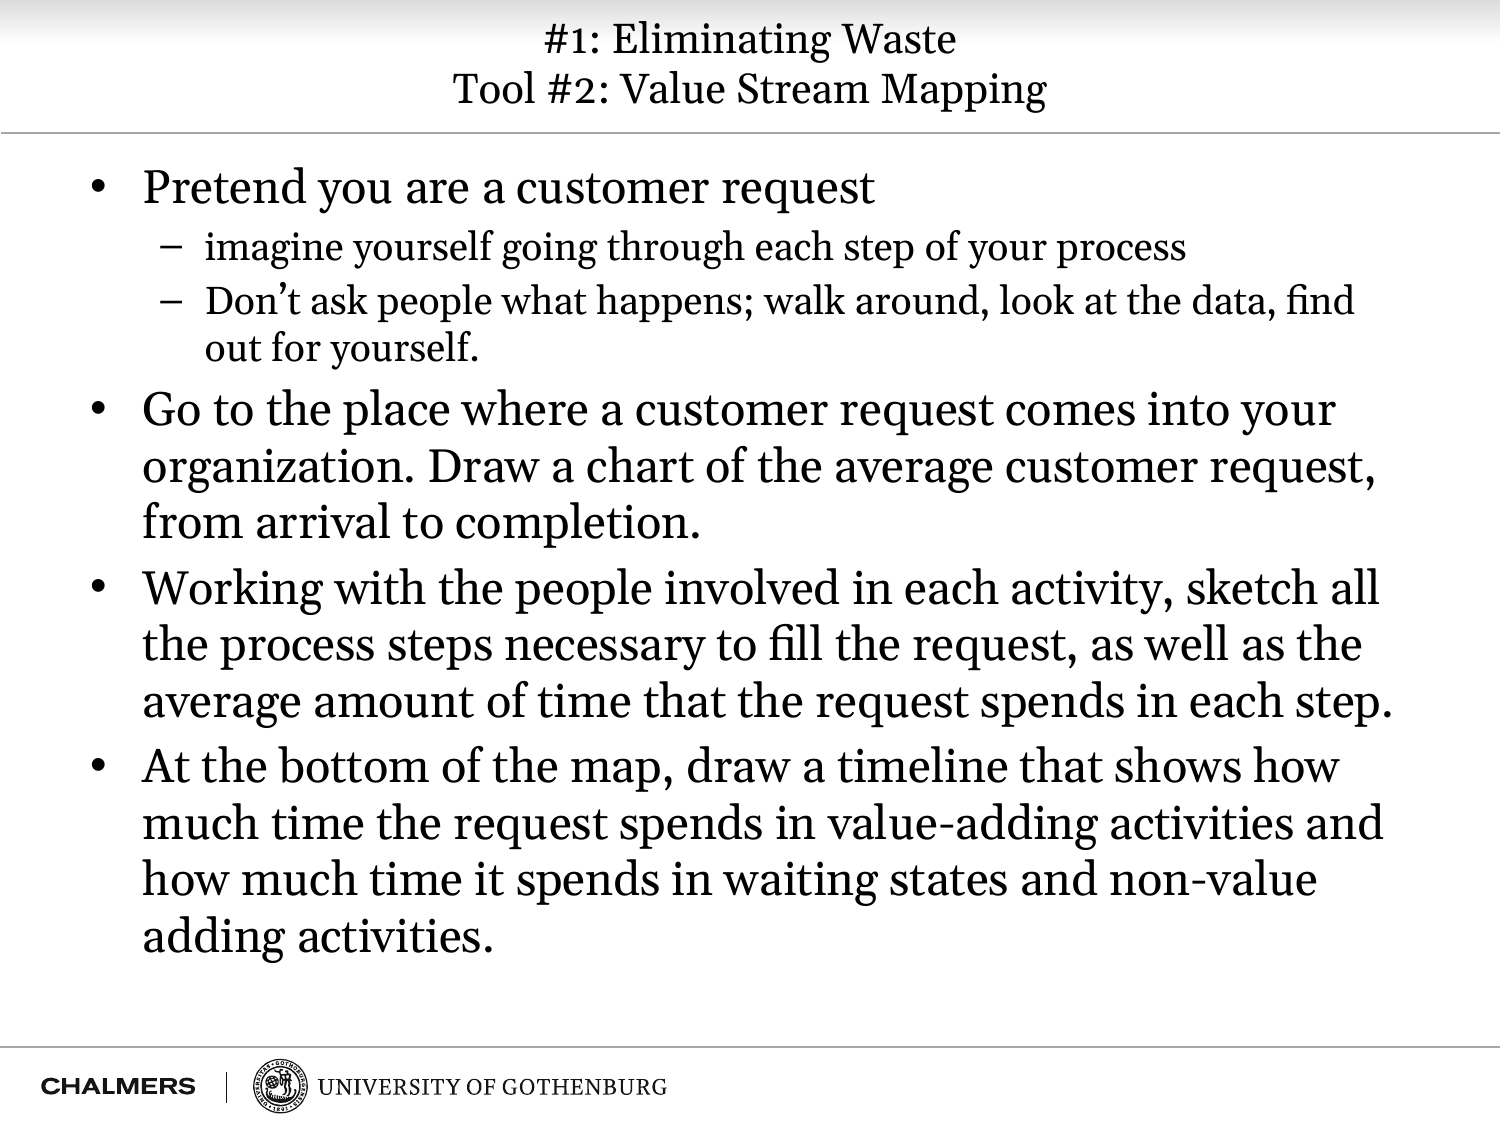

# #1: Eliminating Waste Tool #2: Value Stream Mapping
Pretend you are a customer request
imagine yourself going through each step of your process
Don’t ask people what happens; walk around, look at the data, find out for yourself.
Go to the place where a customer request comes into your organization. Draw a chart of the average customer request, from arrival to completion.
Working with the people involved in each activity, sketch all the process steps necessary to fill the request, as well as the average amount of time that the request spends in each step.
At the bottom of the map, draw a timeline that shows how much time the request spends in value-adding activities and how much time it spends in waiting states and non-value adding activities.